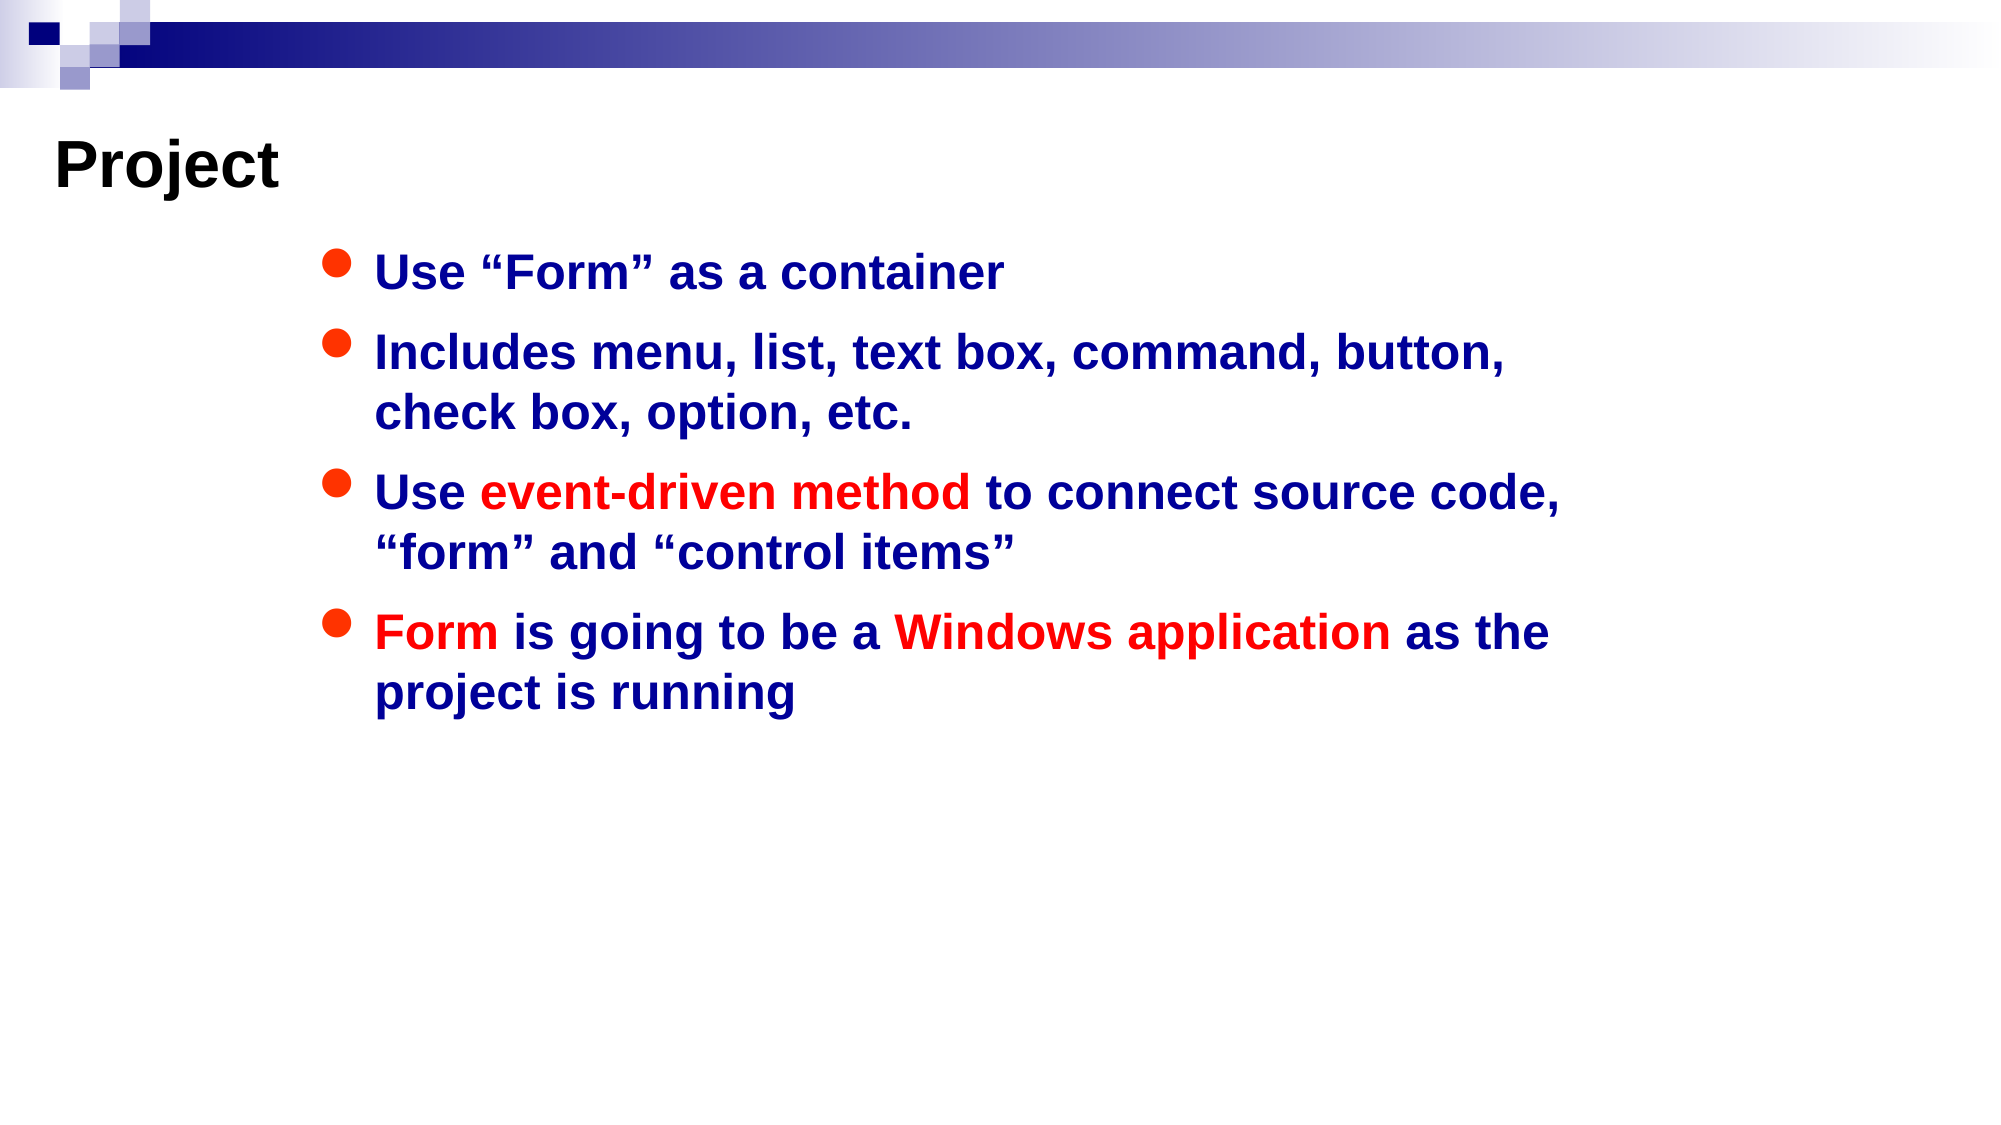

# Project
Use “Form” as a container
Includes menu, list, text box, command, button, check box, option, etc.
Use event-driven method to connect source code, “form” and “control items”
Form is going to be a Windows application as the project is running